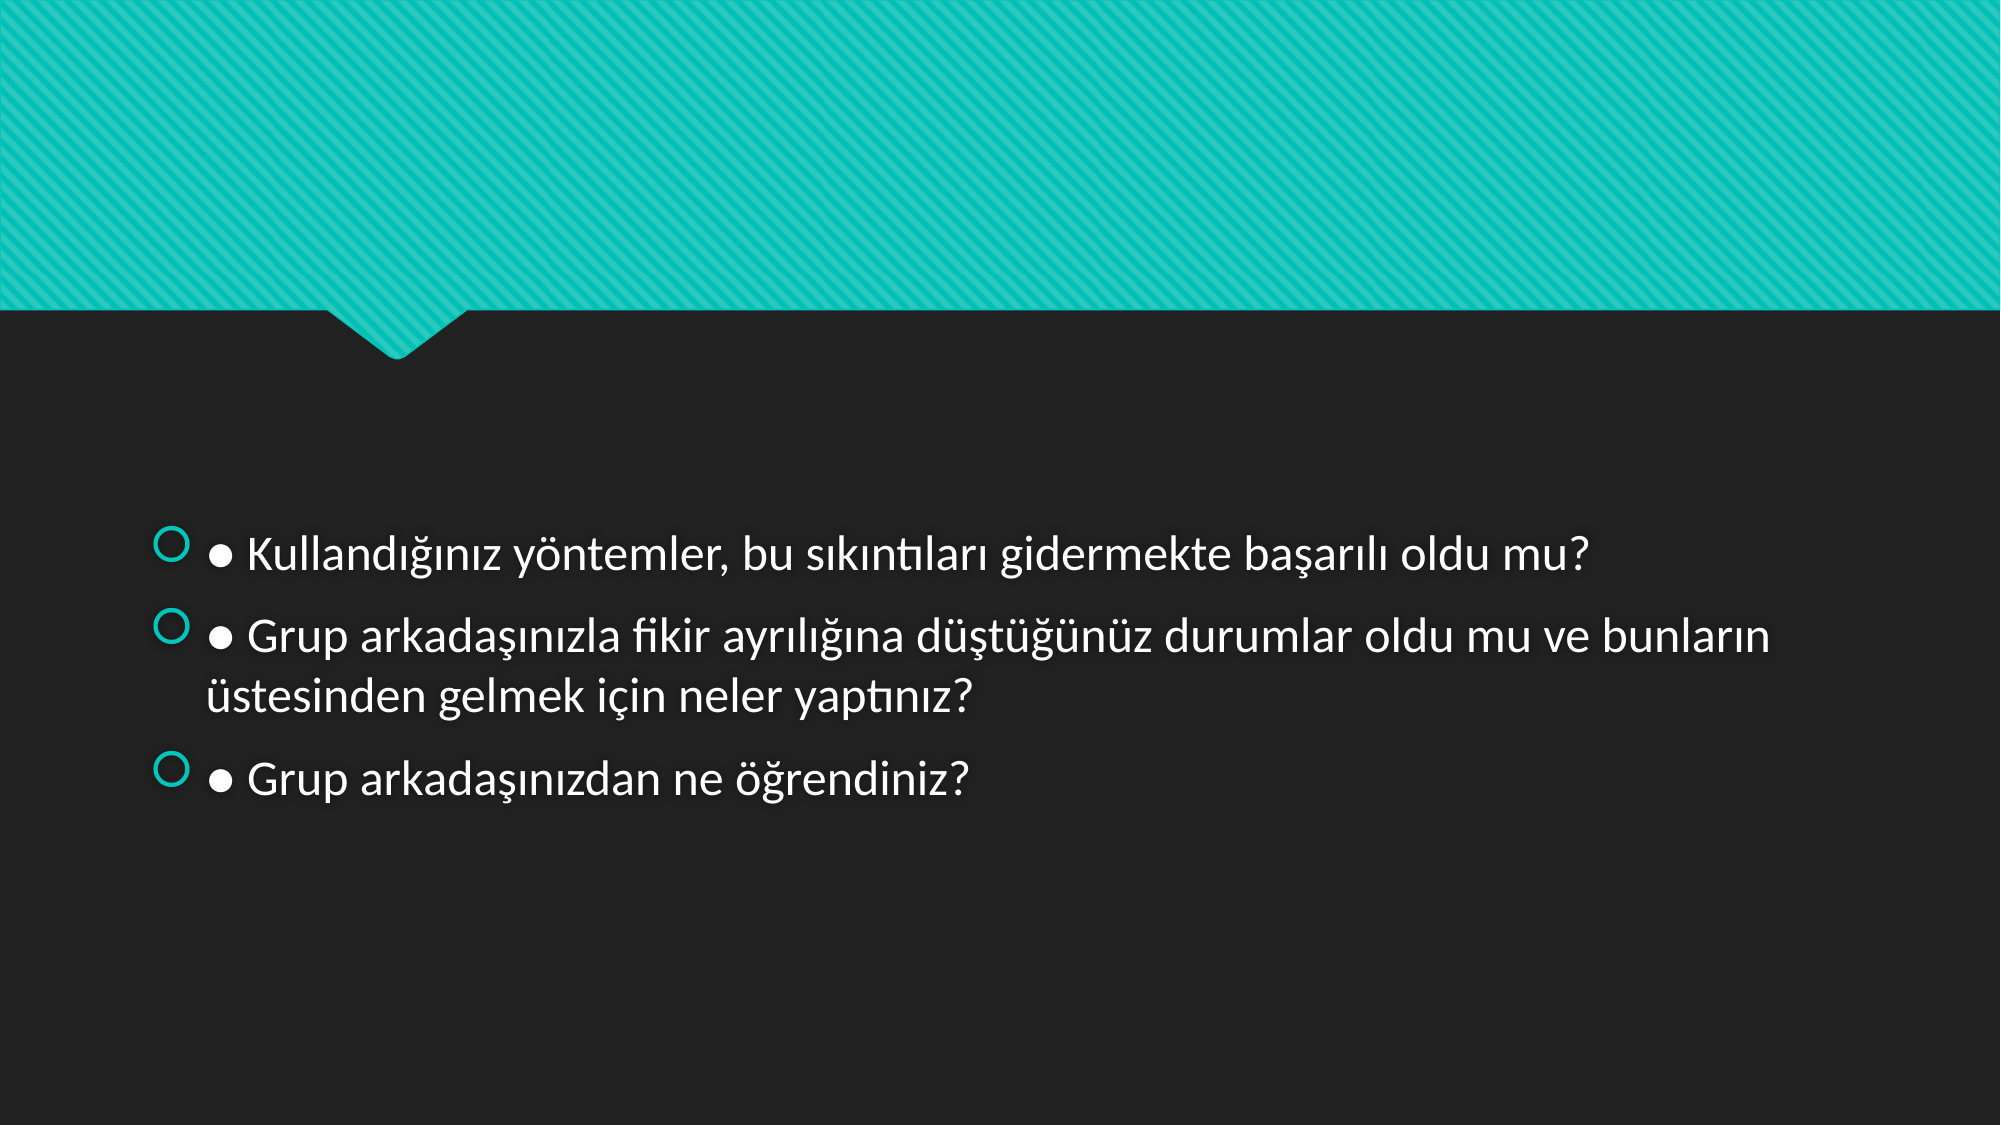

#

● Kullandığınız yöntemler, bu sıkıntıları gidermekte başarılı oldu mu?
● Grup arkadaşınızla fikir ayrılığına düştüğünüz durumlar oldu mu ve bunların üstesinden gelmek için neler yaptınız?
● Grup arkadaşınızdan ne öğrendiniz?